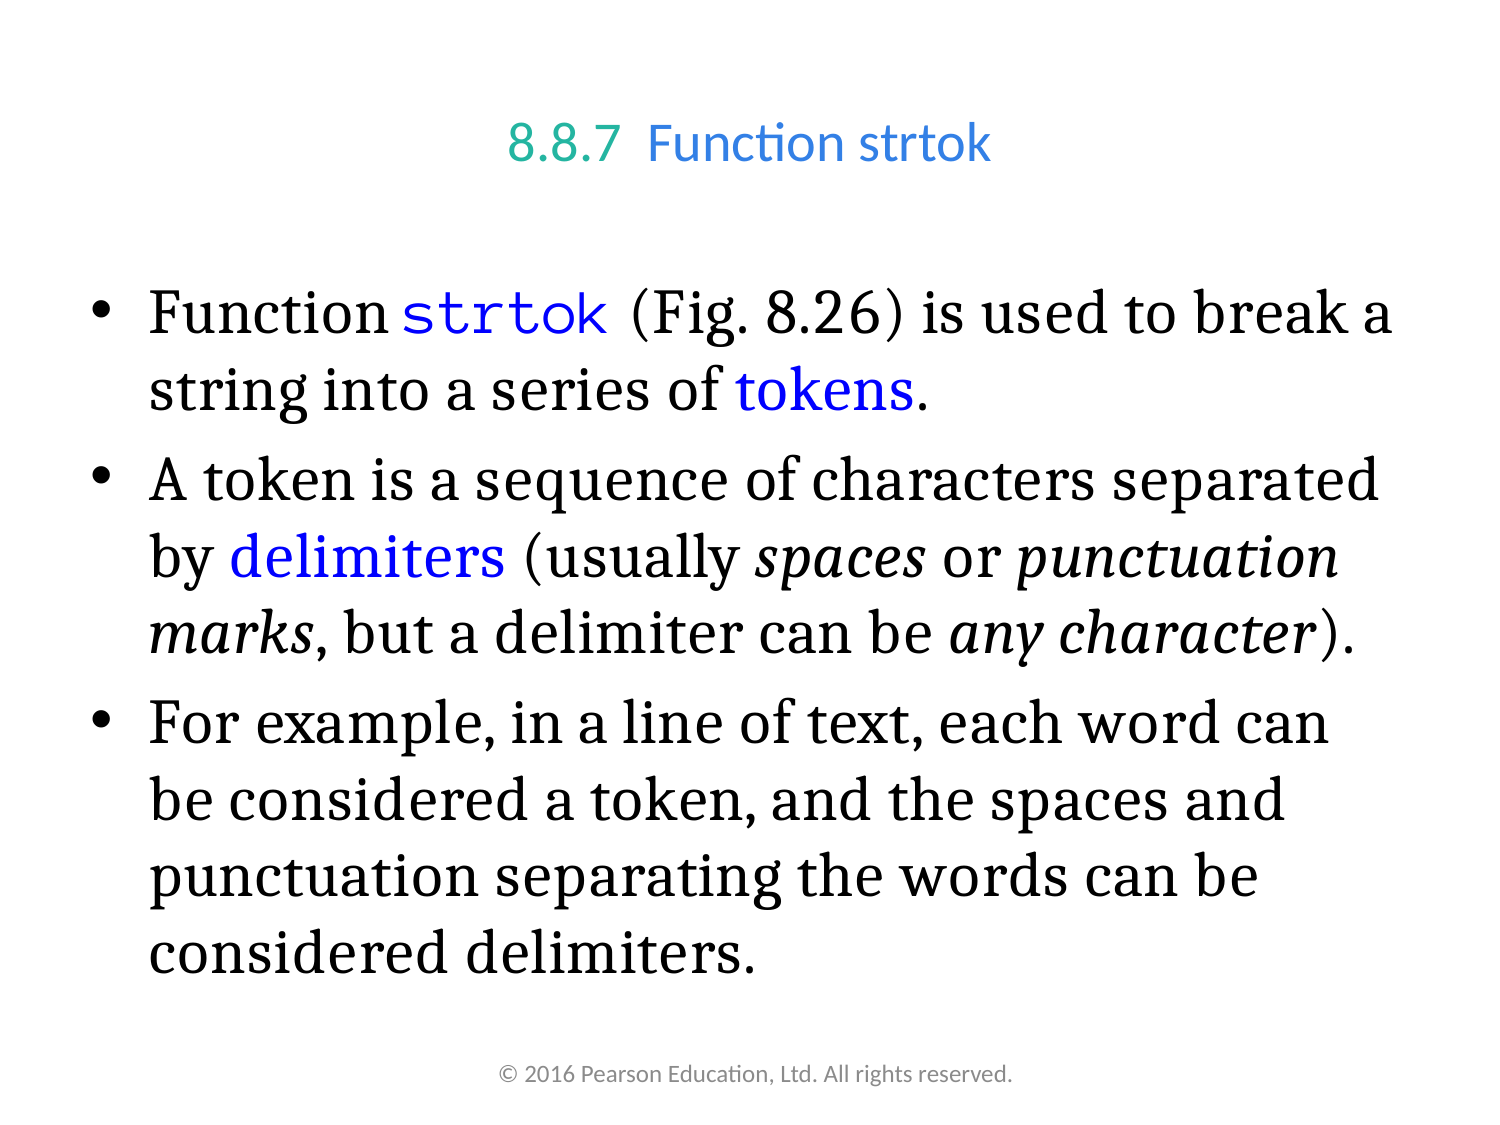

# 8.8.7  Function strtok
Function strtok (Fig. 8.26) is used to break a string into a series of tokens.
A token is a sequence of characters separated by delimiters (usually spaces or punctuation marks, but a delimiter can be any character).
For example, in a line of text, each word can be considered a token, and the spaces and punctuation separating the words can be considered delimiters.
© 2016 Pearson Education, Ltd. All rights reserved.